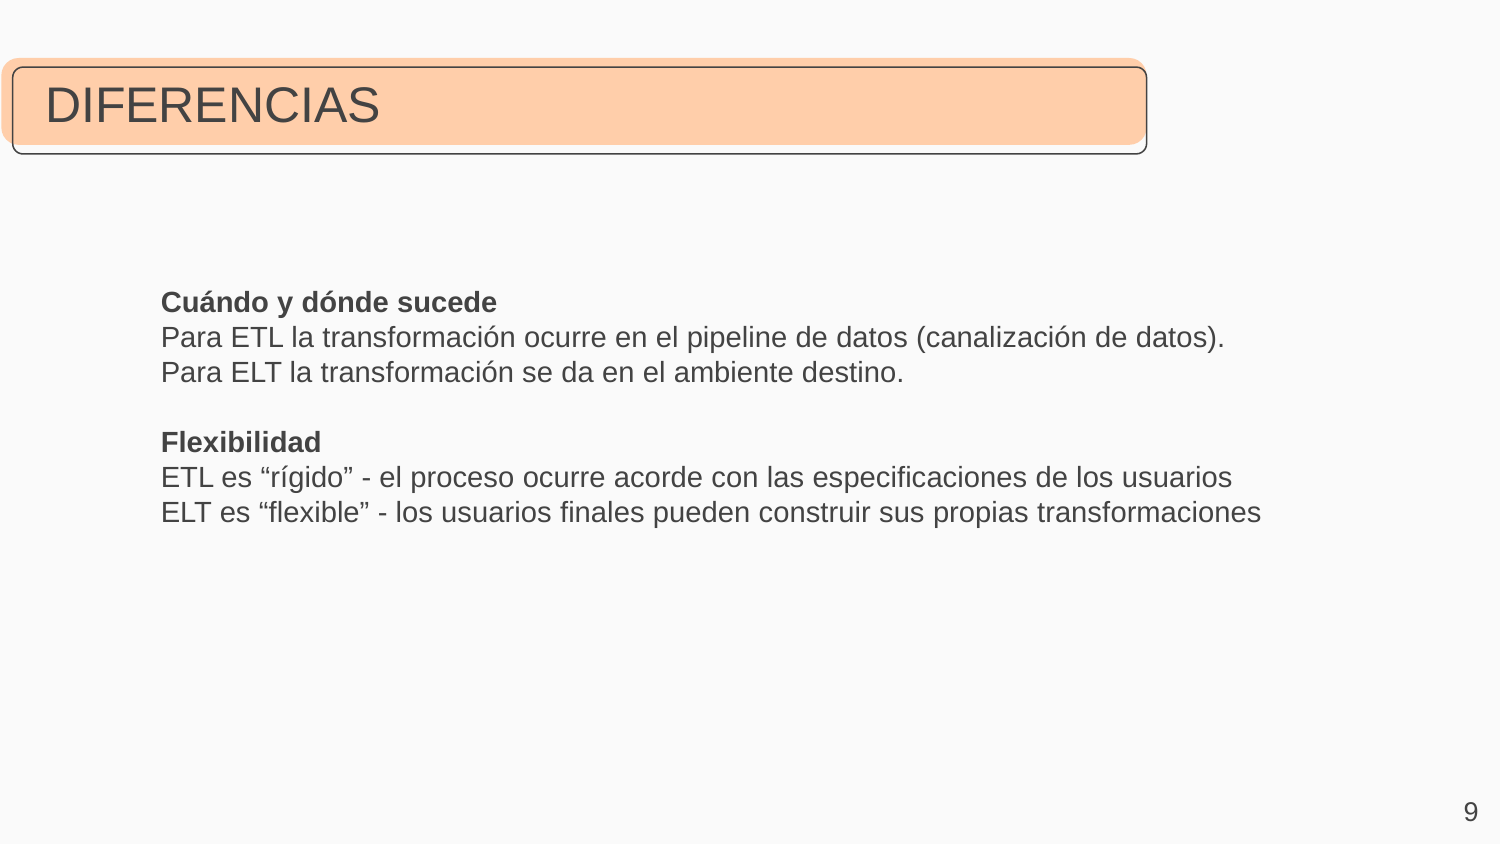

# DIFERENCIAS
Cuándo y dónde sucede
Para ETL la transformación ocurre en el pipeline de datos (canalización de datos).
Para ELT la transformación se da en el ambiente destino.

Flexibilidad
ETL es “rígido” - el proceso ocurre acorde con las especificaciones de los usuarios
ELT es “flexible” - los usuarios finales pueden construir sus propias transformaciones
9